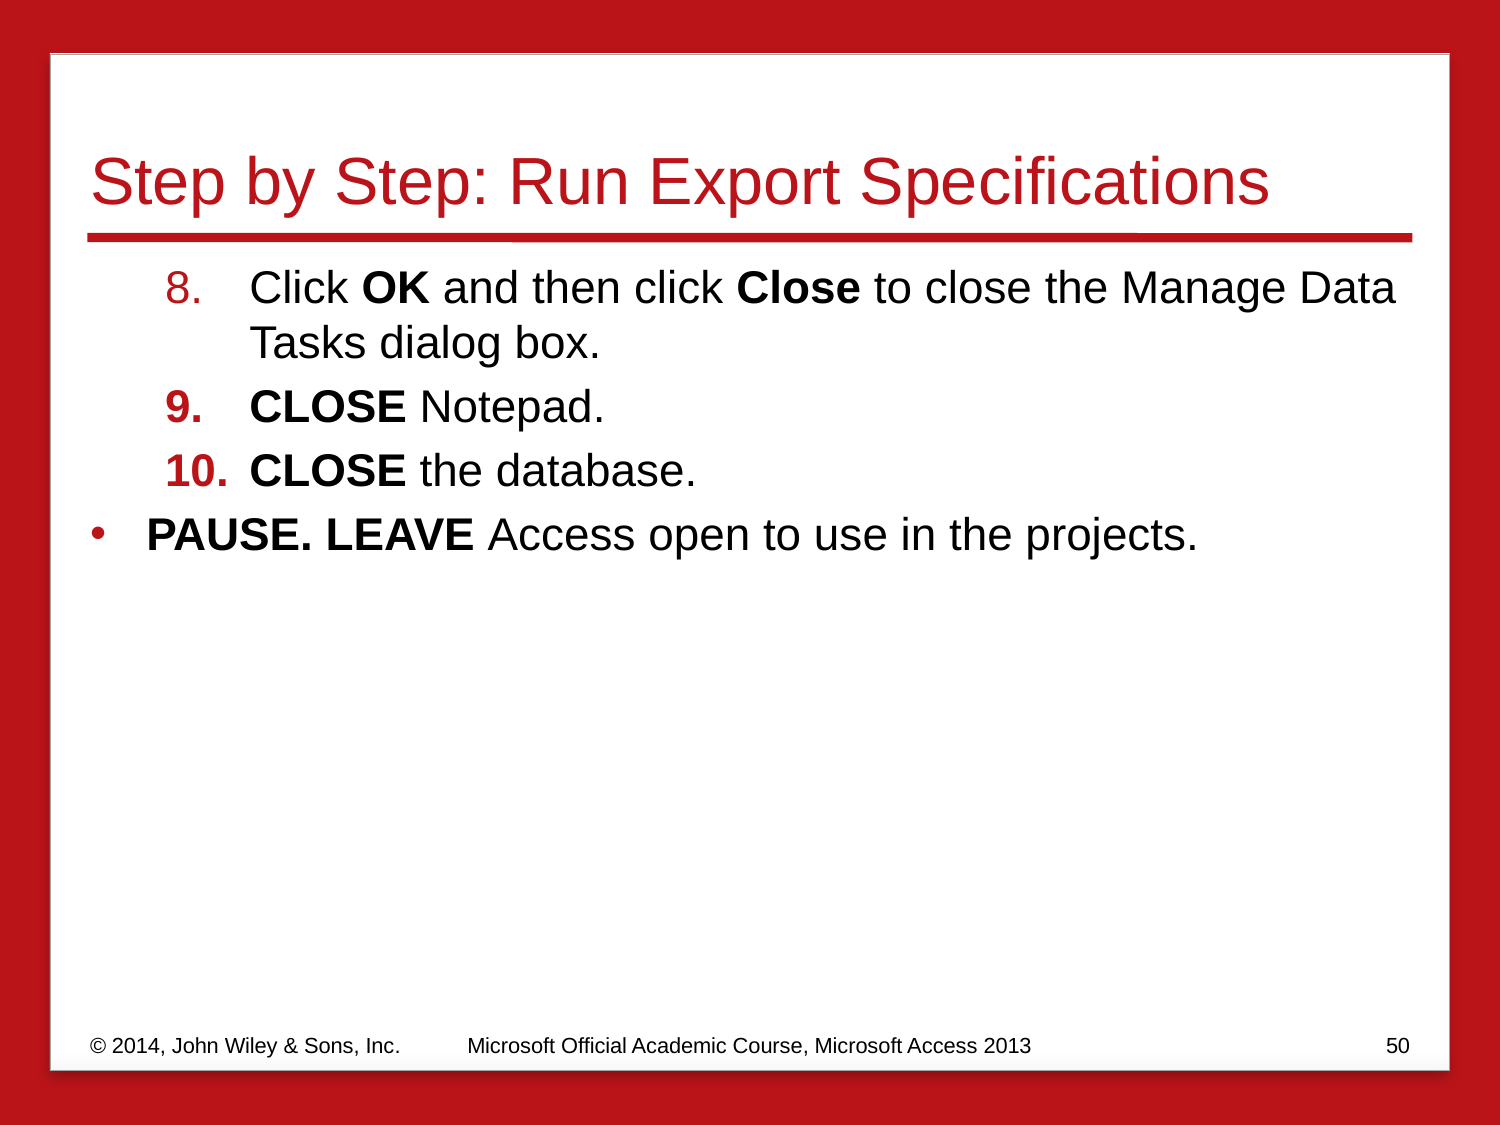

# Step by Step: Run Export Specifications
Click OK and then click Close to close the Manage Data Tasks dialog box.
CLOSE Notepad.
CLOSE the database.
PAUSE. LEAVE Access open to use in the projects.
© 2014, John Wiley & Sons, Inc.
Microsoft Official Academic Course, Microsoft Access 2013
50